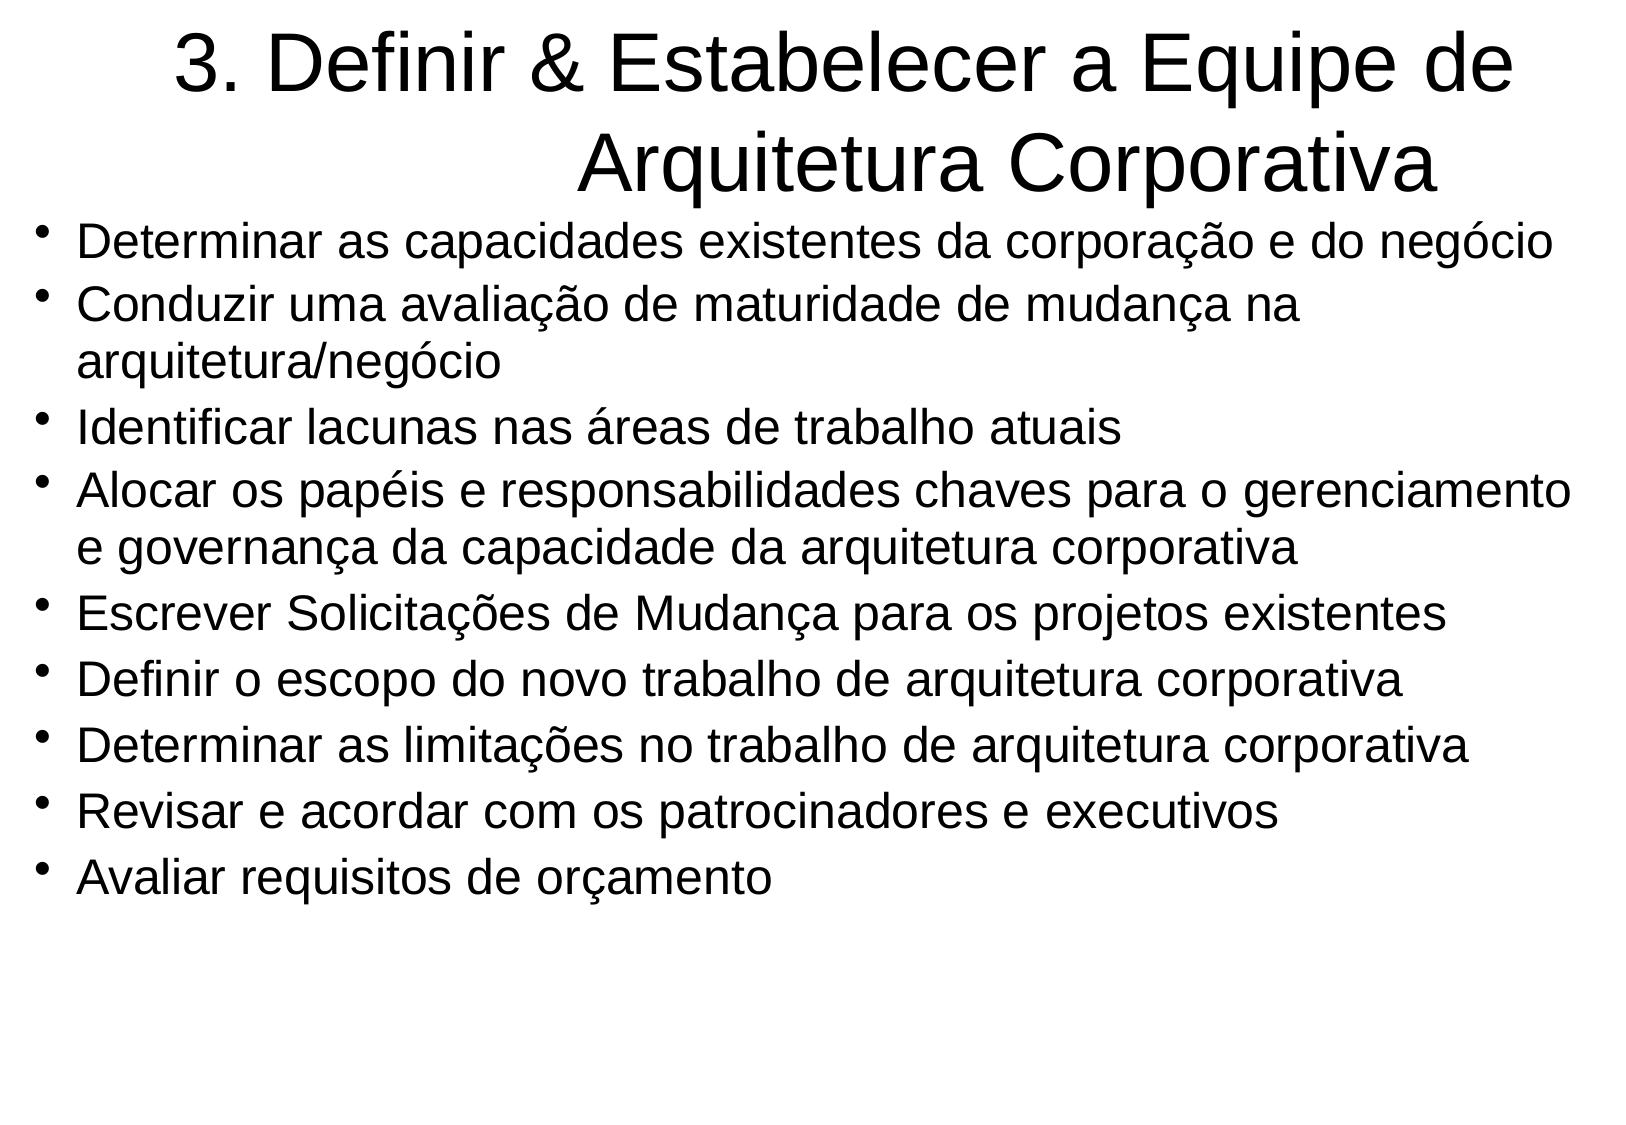

# 3. Definir & Estabelecer a Equipe de  Arquitetura Corporativa
Determinar as capacidades existentes da corporação e do negócio
Conduzir uma avaliação de maturidade de mudança na
arquitetura/negócio
Identificar lacunas nas áreas de trabalho atuais
Alocar os papéis e responsabilidades chaves para o gerenciamento
e governança da capacidade da arquitetura corporativa
Escrever Solicitações de Mudança para os projetos existentes
Definir o escopo do novo trabalho de arquitetura corporativa
Determinar as limitações no trabalho de arquitetura corporativa
Revisar e acordar com os patrocinadores e executivos
Avaliar requisitos de orçamento